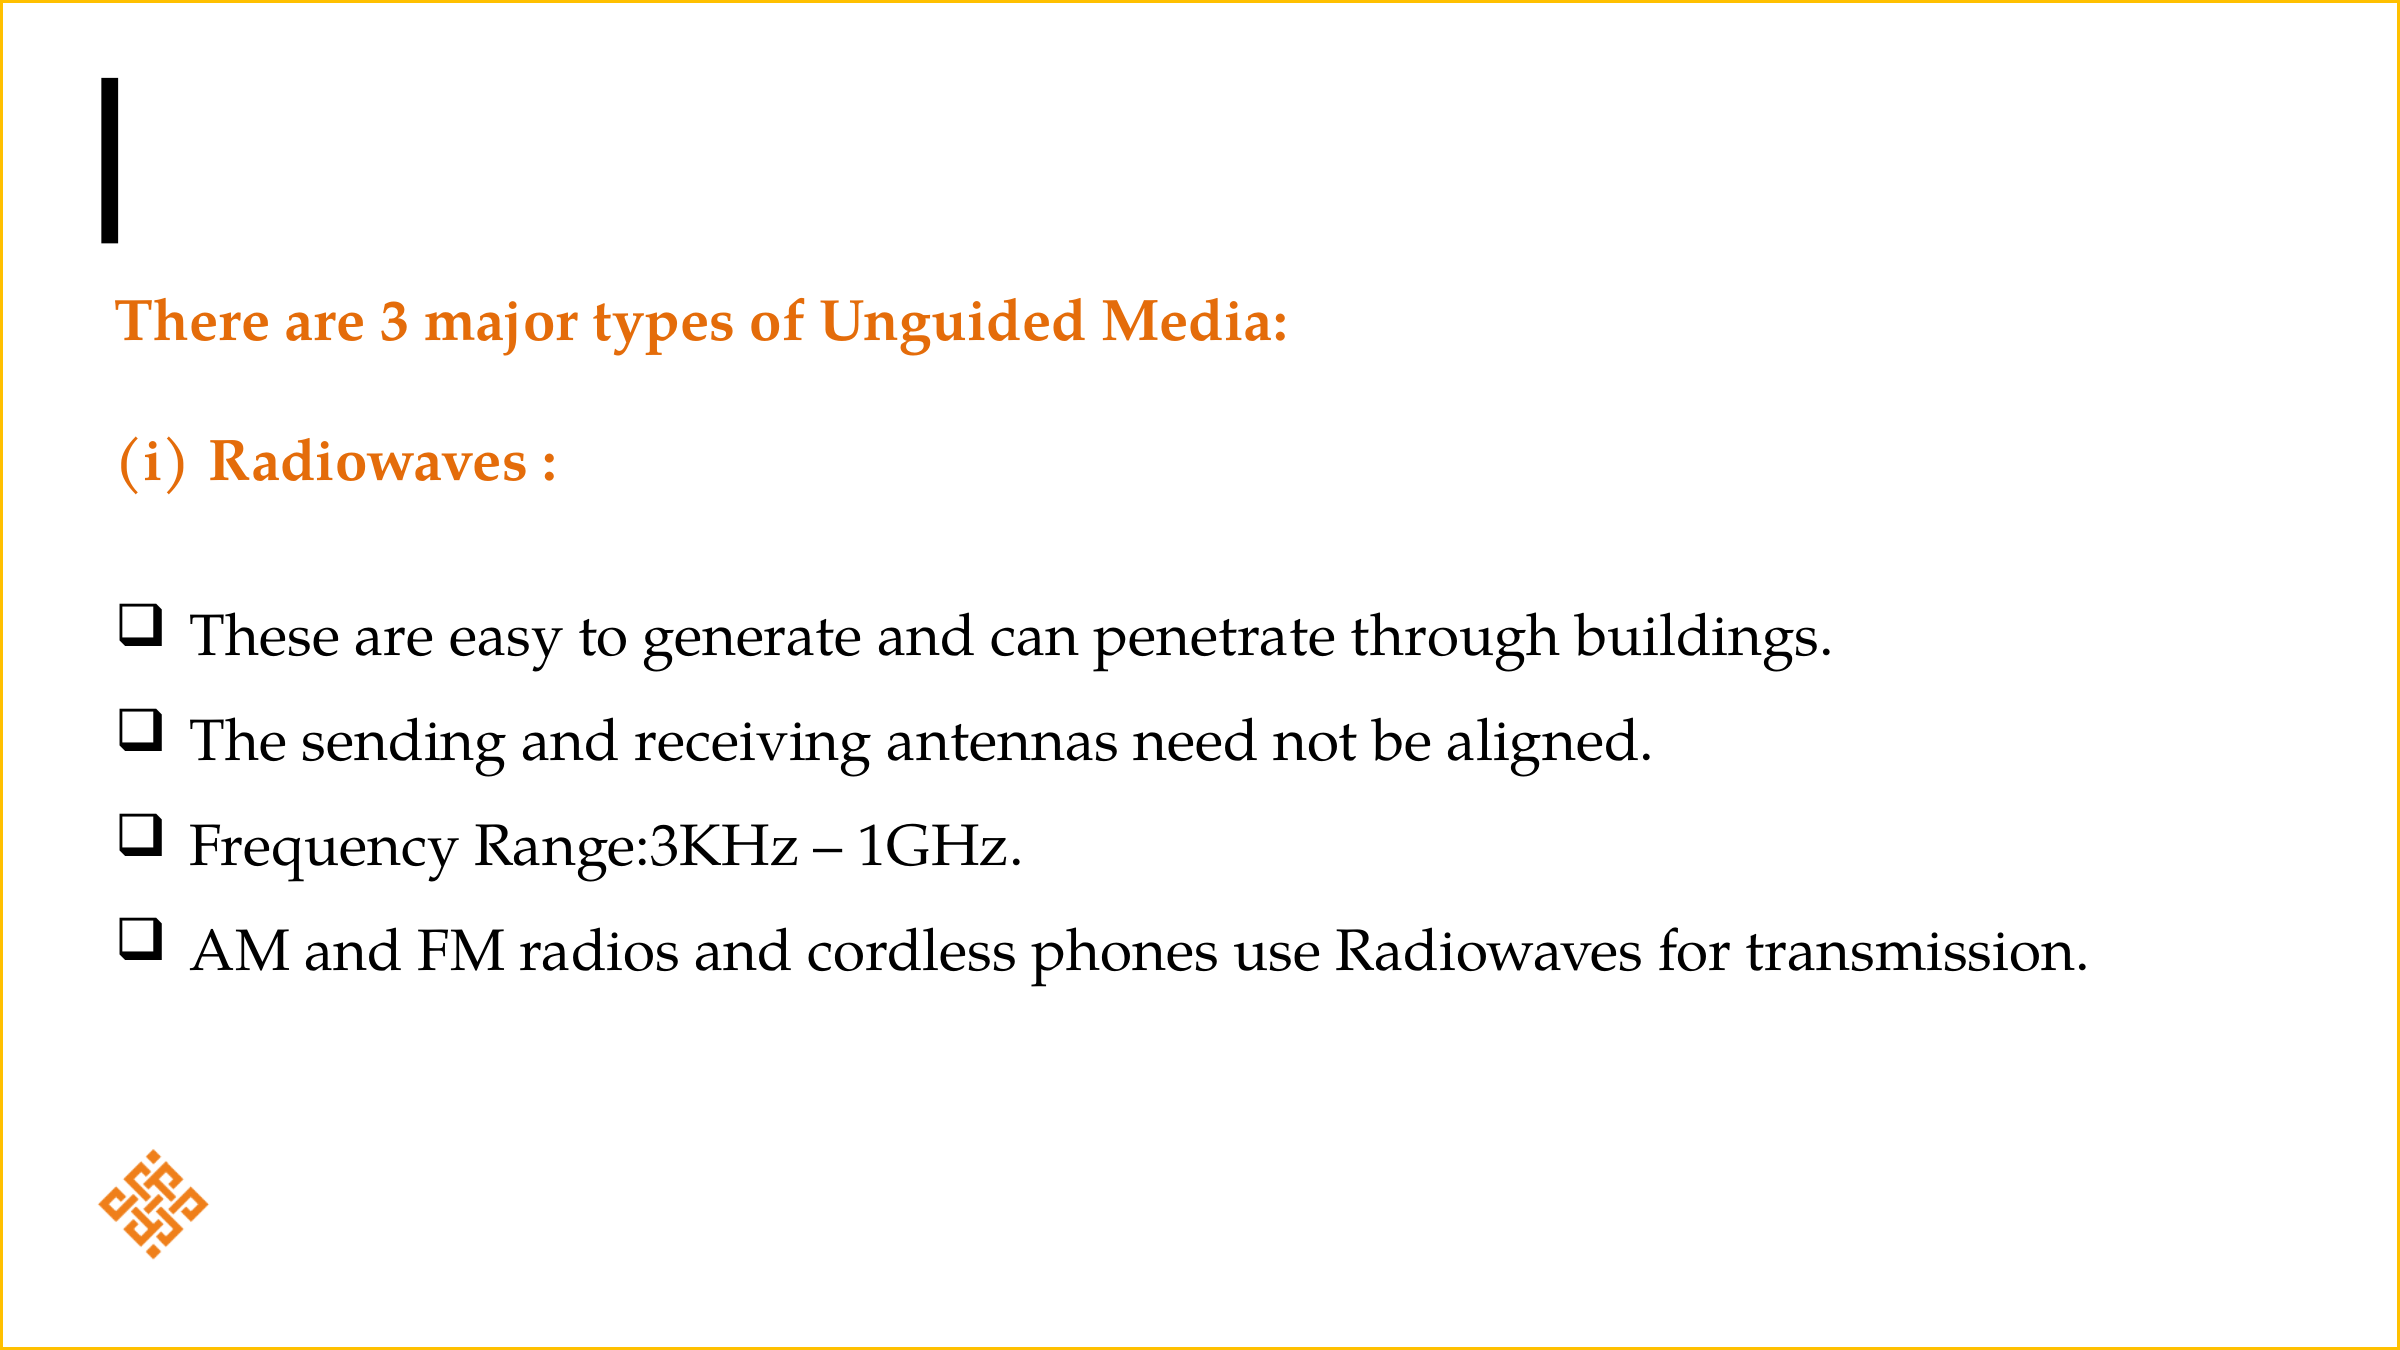

There are 3 major types of Unguided Media:

Radiowaves :

These are easy to generate and can penetrate through buildings.
The sending and receiving antennas need not be aligned.
Frequency Range:3KHz – 1GHz.
AM and FM radios and cordless phones use Radiowaves for transmission.